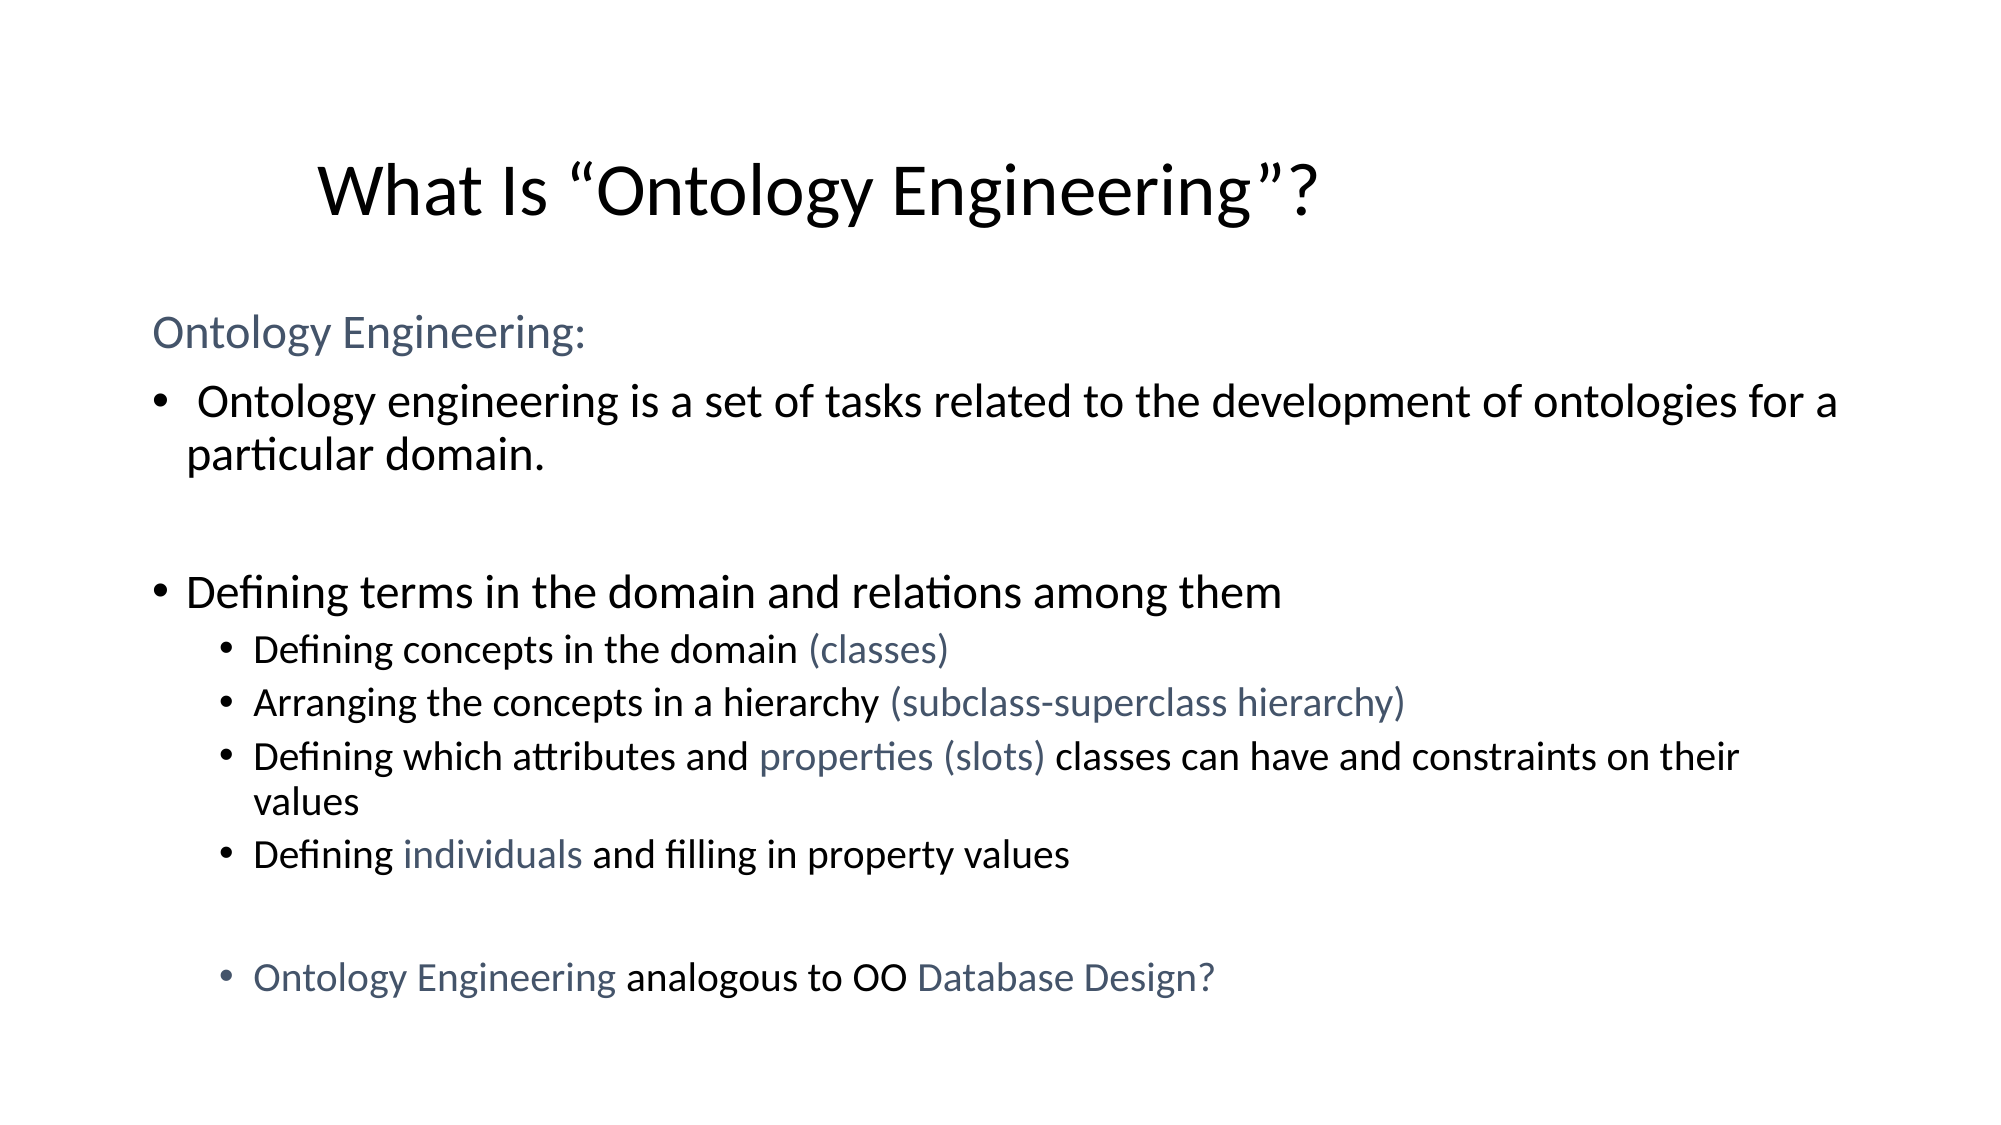

# What Is “Ontology Engineering”?
Ontology Engineering:
 Ontology engineering is a set of tasks related to the development of ontologies for a particular domain.

Defining terms in the domain and relations among them
Defining concepts in the domain (classes)
Arranging the concepts in a hierarchy (subclass-superclass hierarchy)
Defining which attributes and properties (slots) classes can have and constraints on their values
Defining individuals and filling in property values

Ontology Engineering analogous to OO Database Design?